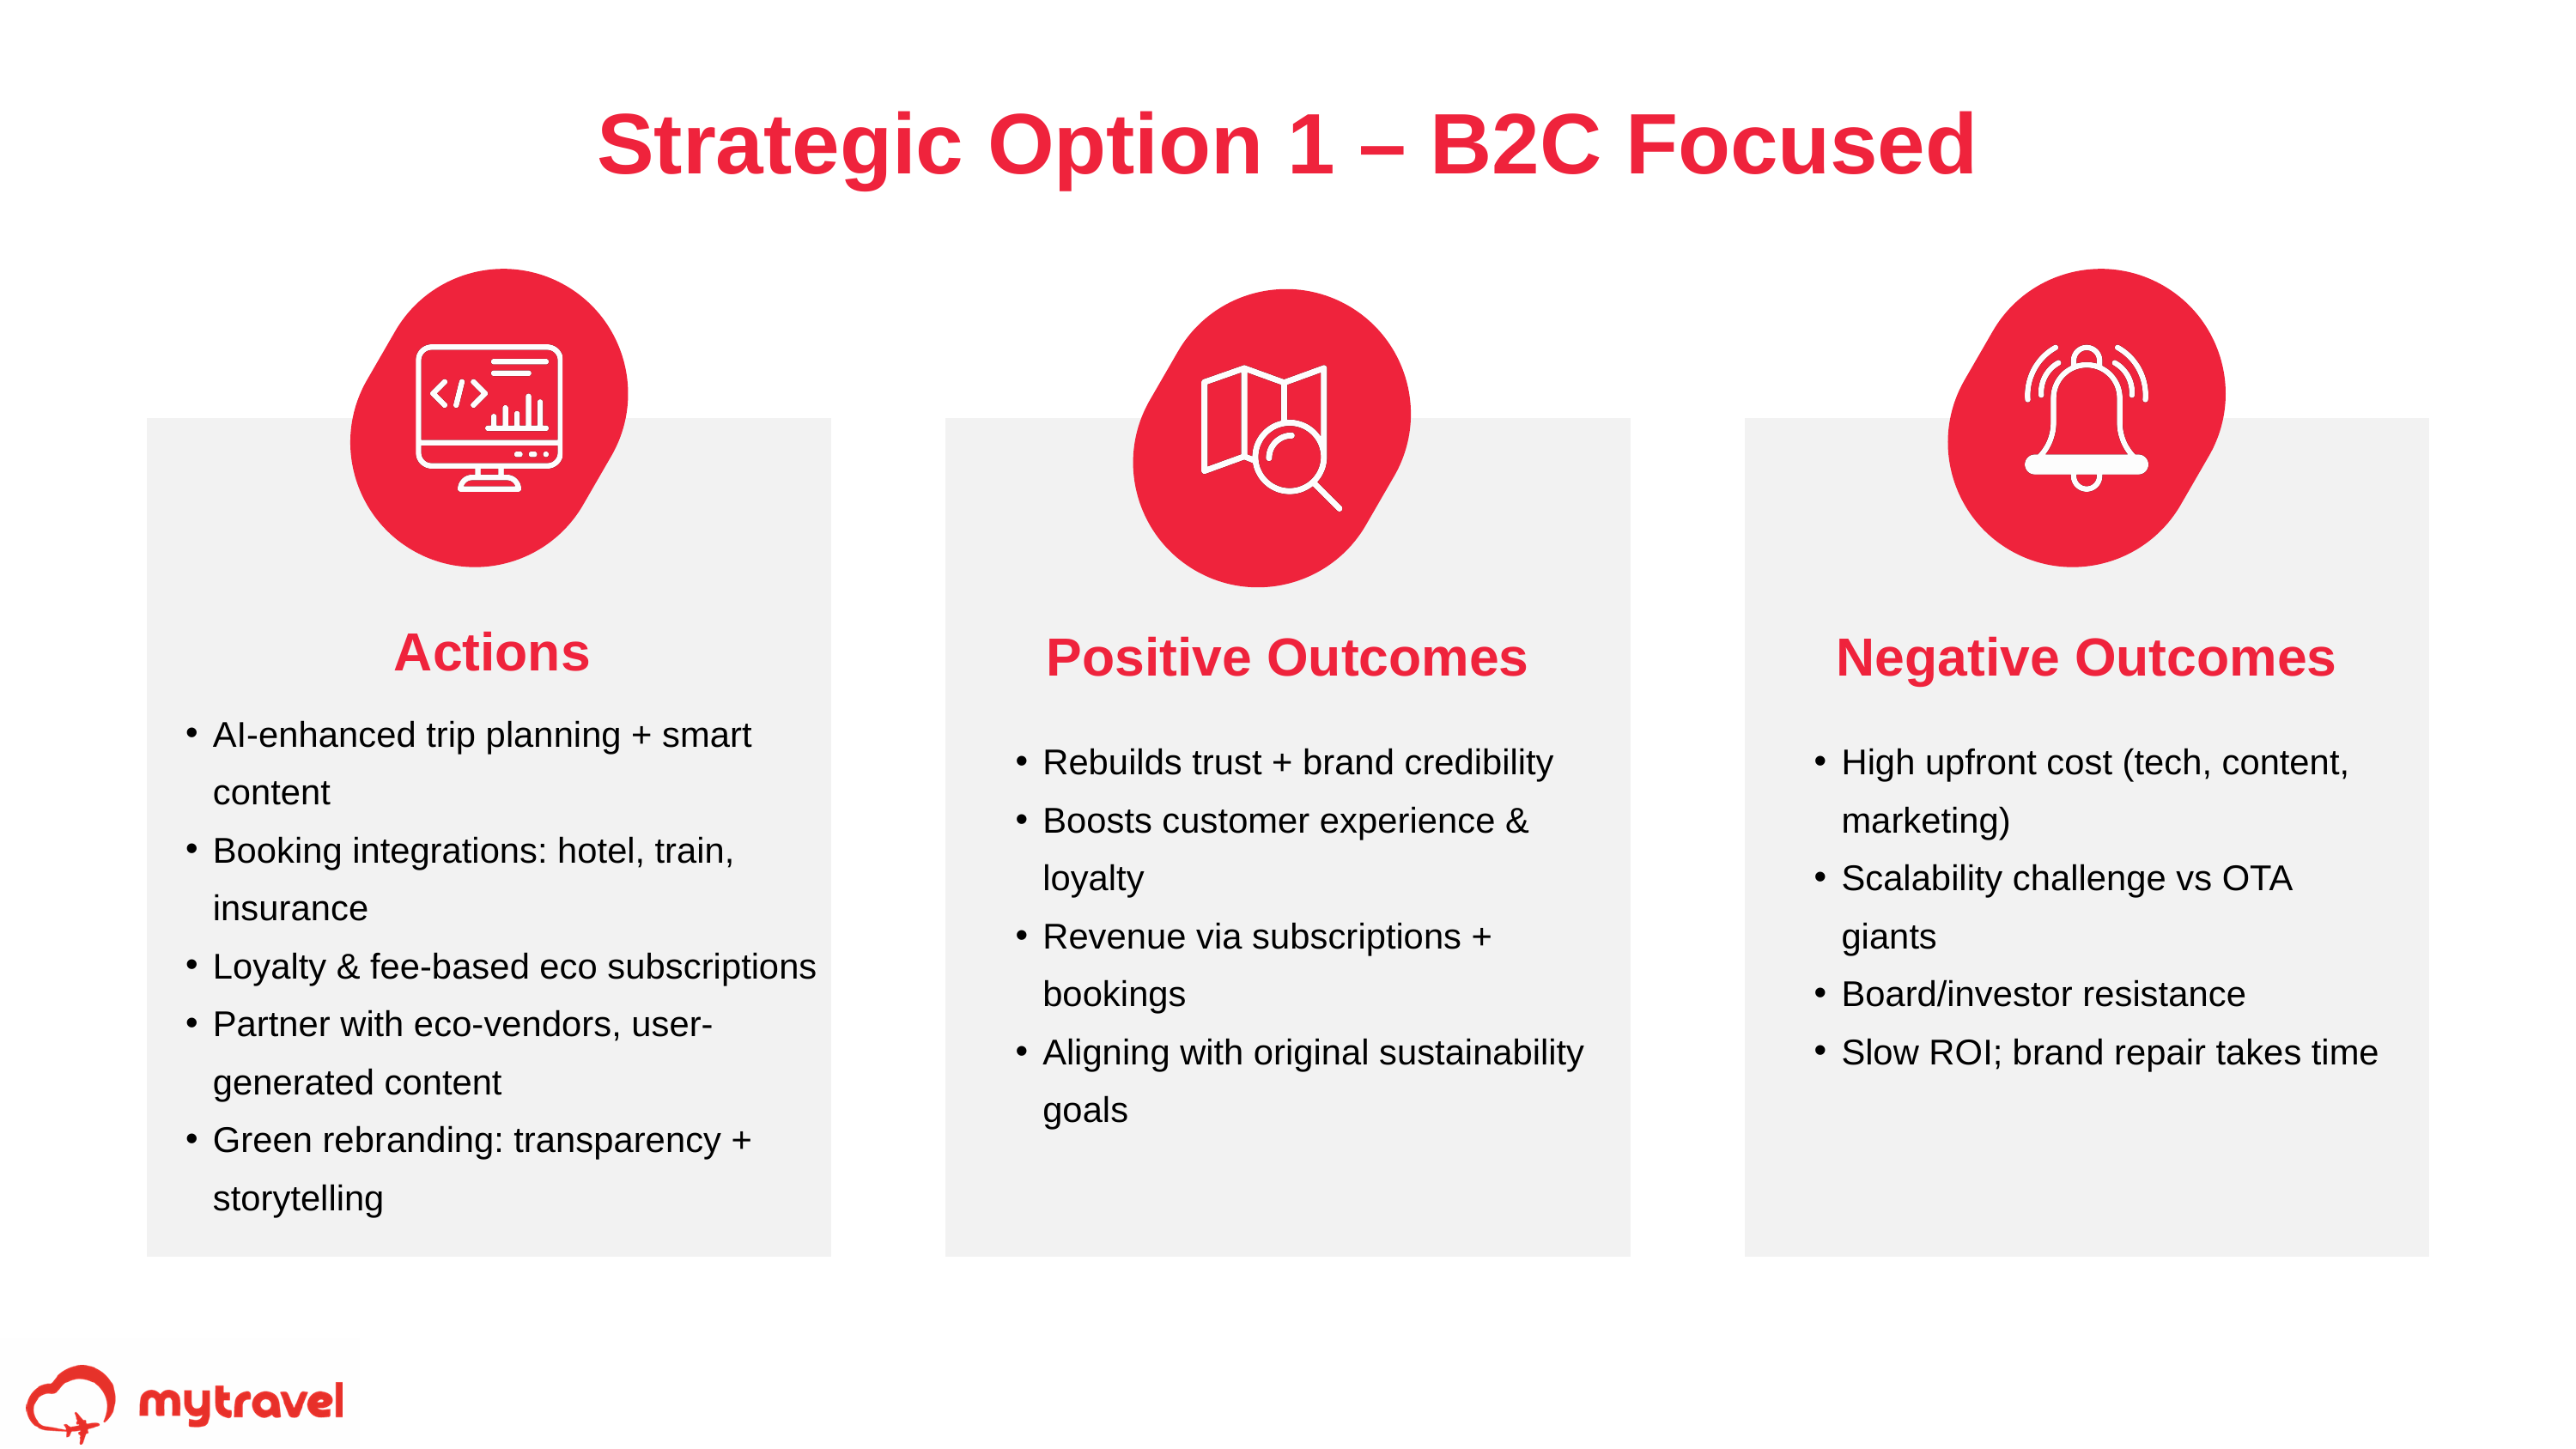

Strategic Option 1 – B2C Focused

Actions
Positive Outcomes
Negative Outcomes
AI-enhanced trip planning + smart content
Booking integrations: hotel, train, insurance
Loyalty & fee-based eco subscriptions
Partner with eco-vendors, user-generated content
Green rebranding: transparency + storytelling
High upfront cost (tech, content, marketing)
Scalability challenge vs OTA giants
Board/investor resistance
Slow ROI; brand repair takes time
Rebuilds trust + brand credibility
Boosts customer experience & loyalty
Revenue via subscriptions + bookings
Aligning with original sustainability goals